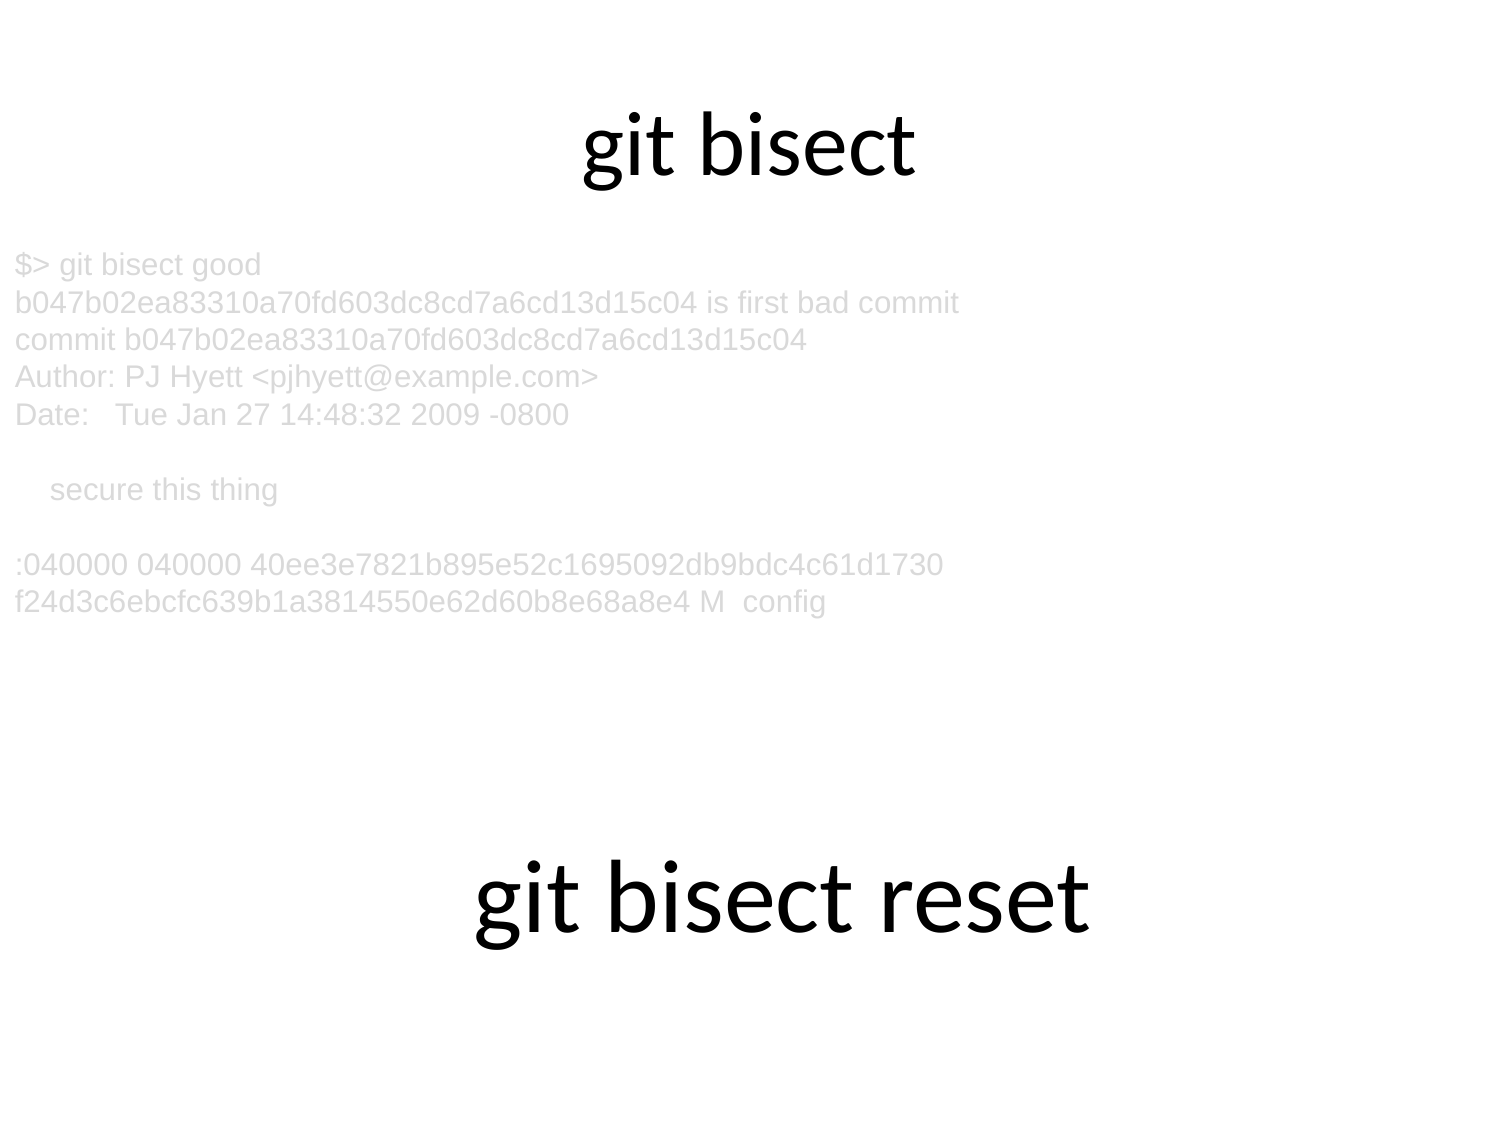

# git bisect
$> git bisect good
b047b02ea83310a70fd603dc8cd7a6cd13d15c04 is first bad commit
commit b047b02ea83310a70fd603dc8cd7a6cd13d15c04
Author: PJ Hyett <pjhyett@example.com>
Date:   Tue Jan 27 14:48:32 2009 -0800

    secure this thing

:040000 040000 40ee3e7821b895e52c1695092db9bdc4c61d1730
f24d3c6ebcfc639b1a3814550e62d60b8e68a8e4 M  config
git bisect reset